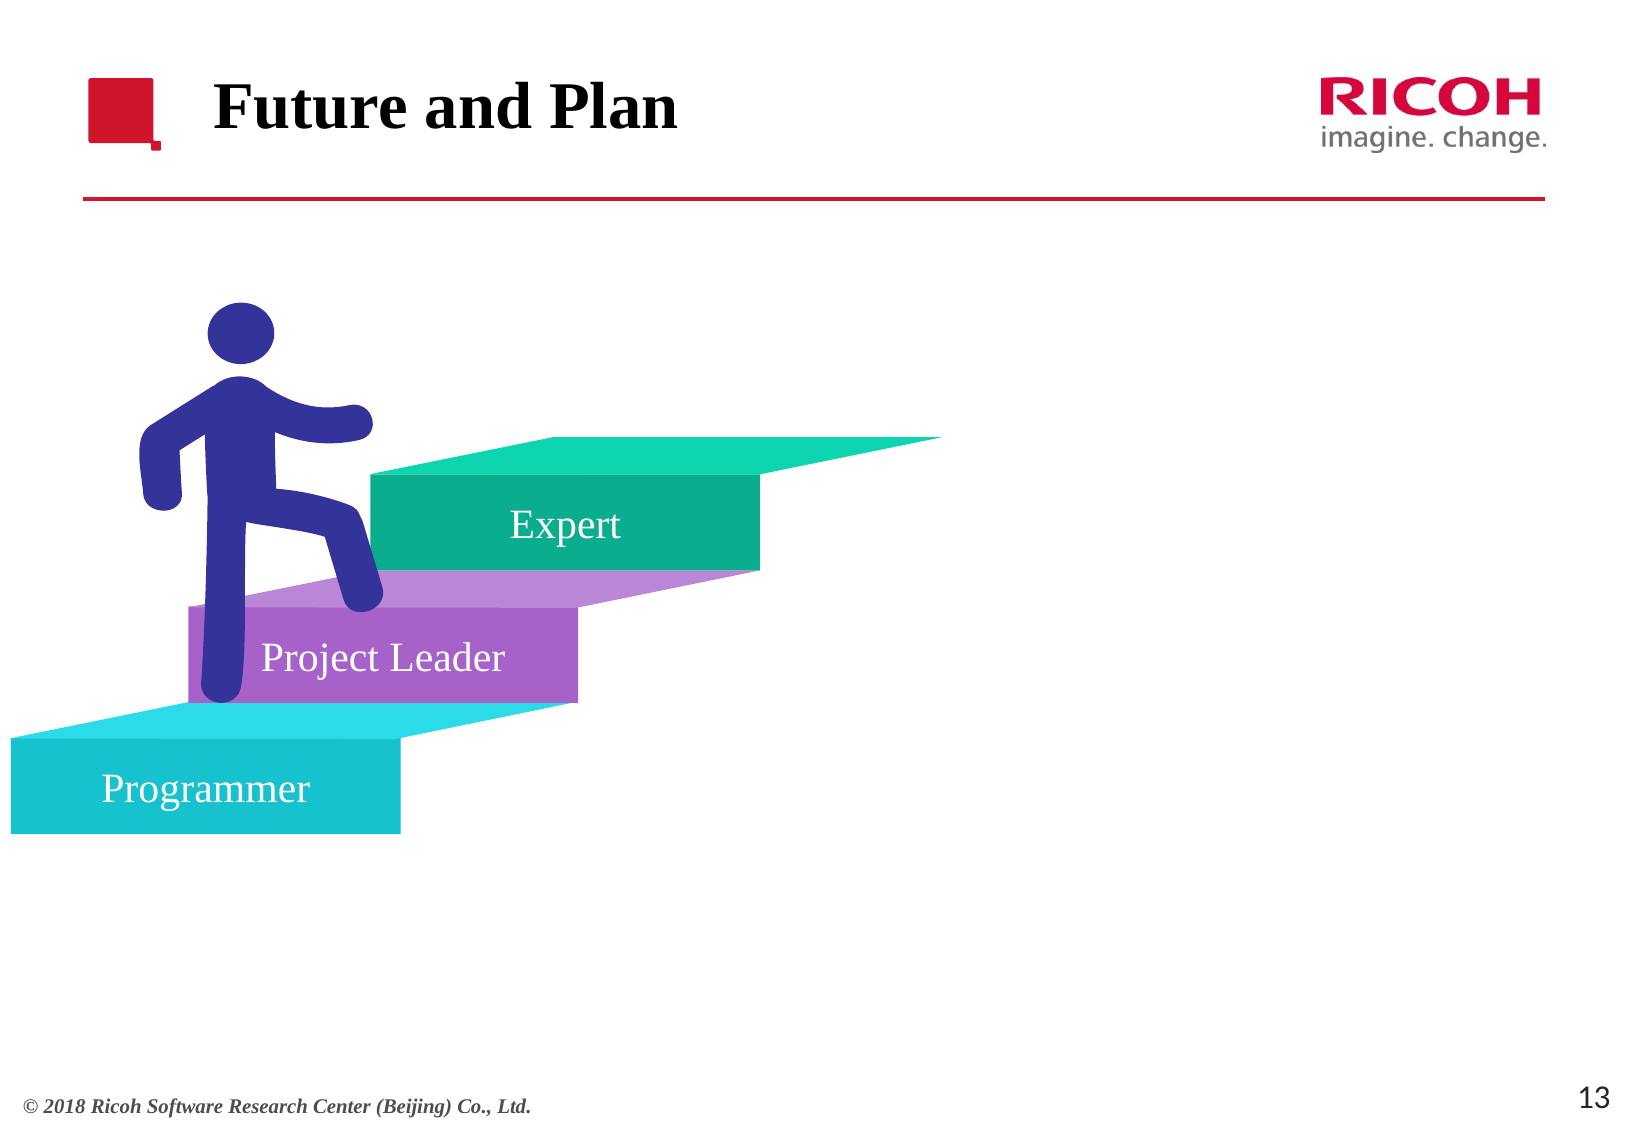

# Future and Plan

Expert

Project Leader

Programmer
13
© 2018 Ricoh Software Research Center (Beijing) Co., Ltd.